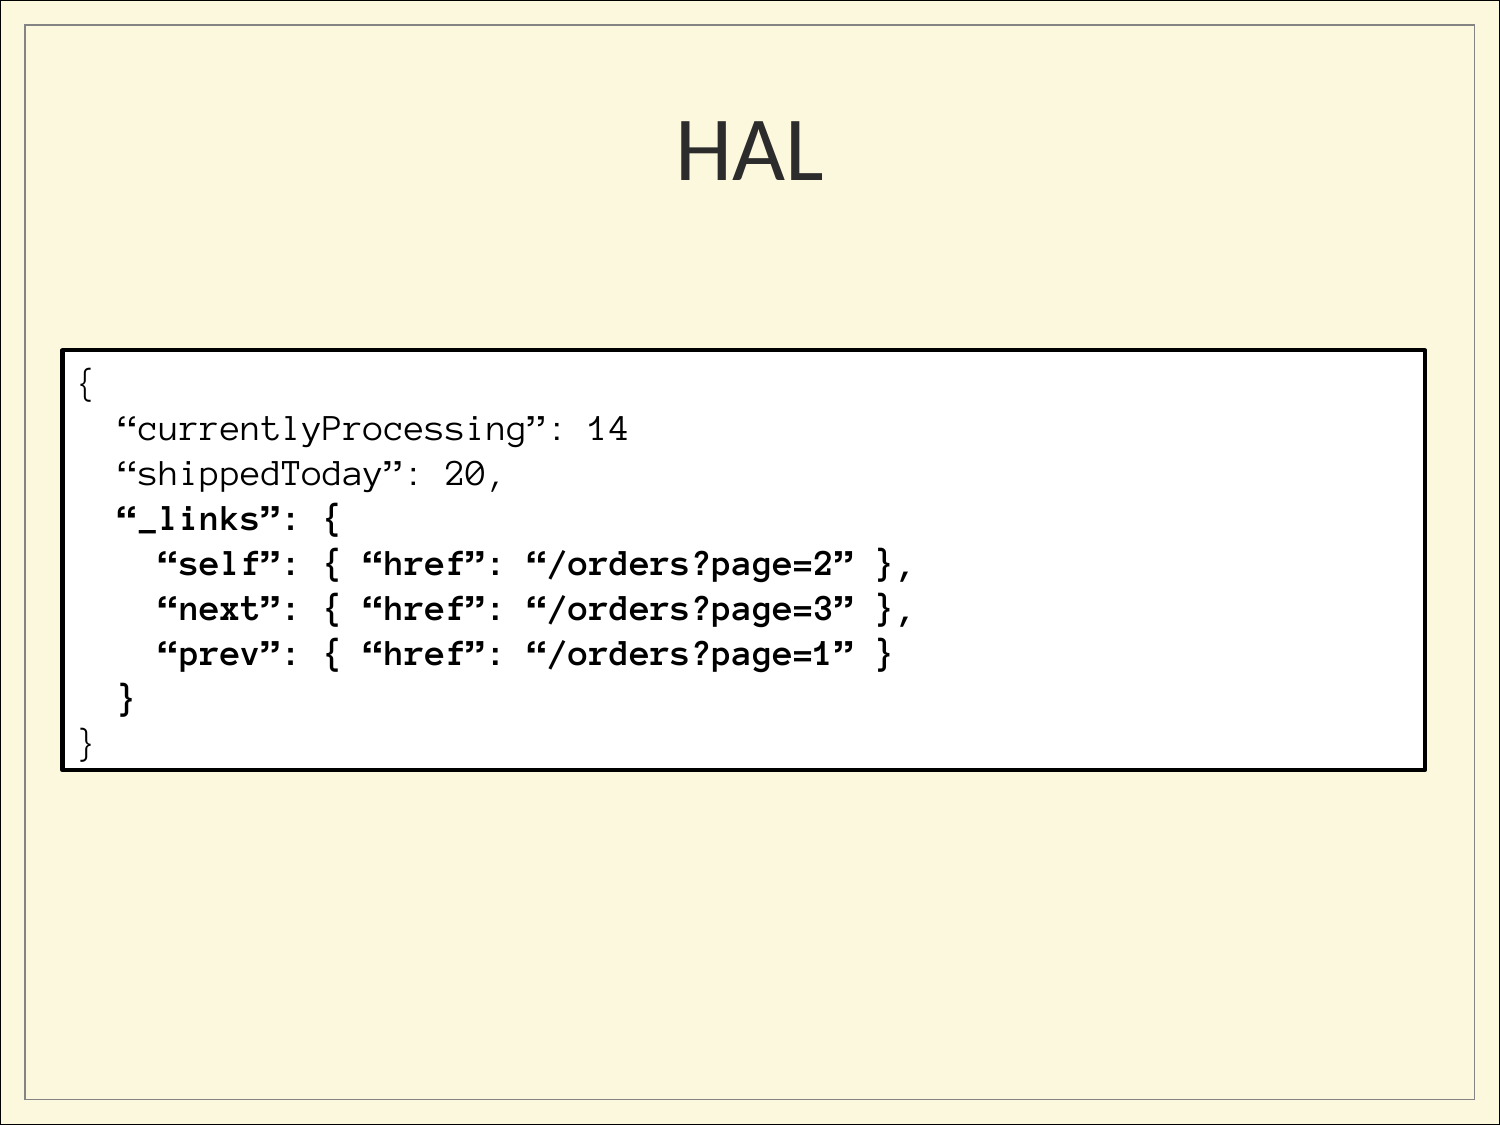

# HAL
{
  “currentlyProcessing”: 14
  “shippedToday”: 20,
  “_links”: {
    “self”: { “href”: “/orders?page=2” },
    “next”: { “href”: “/orders?page=3” },
    “prev”: { “href”: “/orders?page=1” }
  }
}